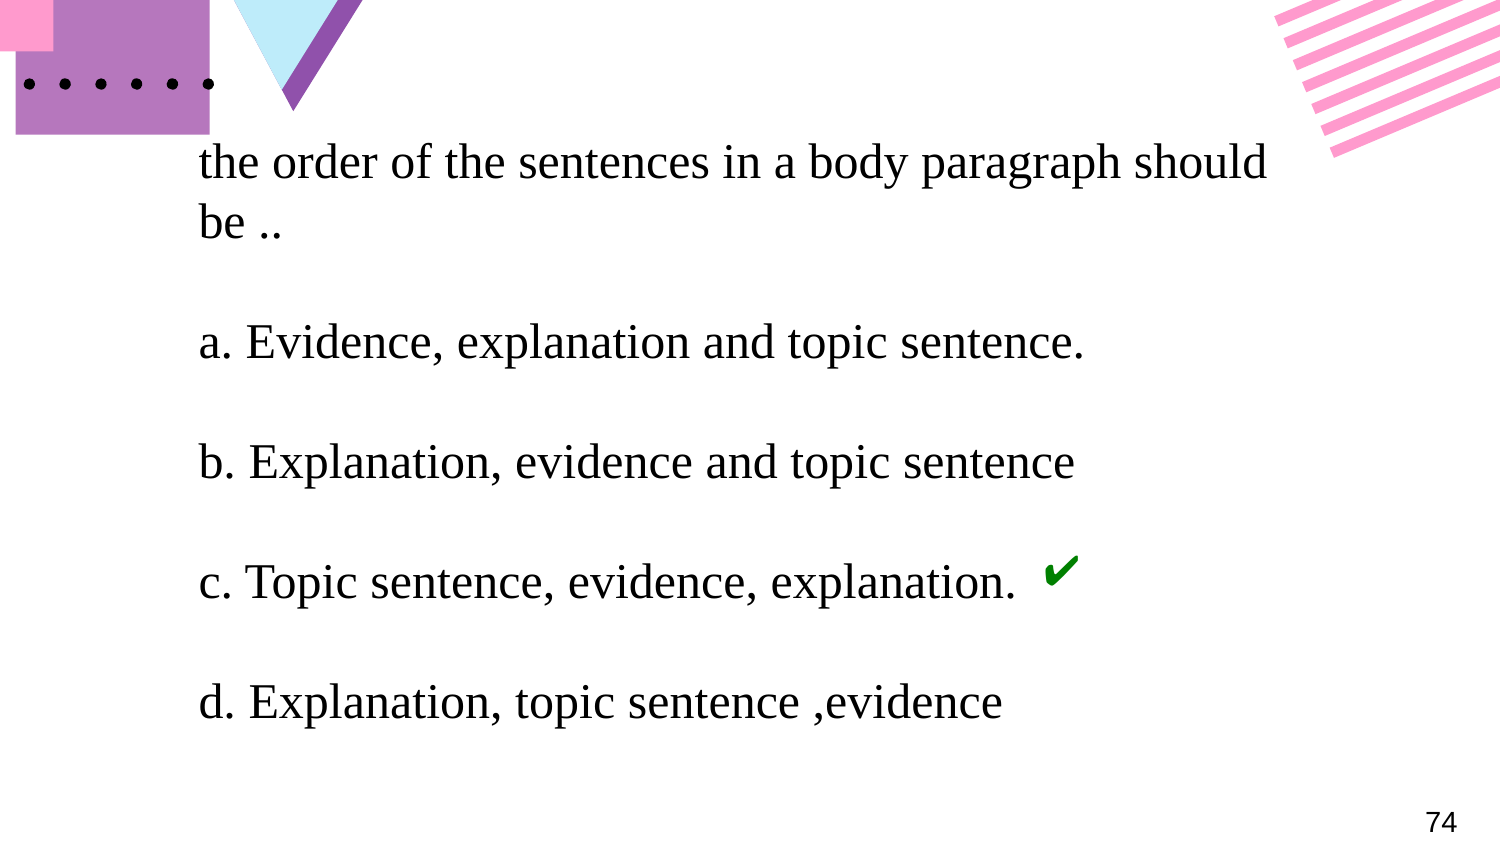

# the order of the sentences in a body paragraph should be .. a. Evidence, explanation and topic sentence. b. Explanation, evidence and topic sentence c. Topic sentence, evidence, explanation. d. Explanation, topic sentence ,evidence
✔
74